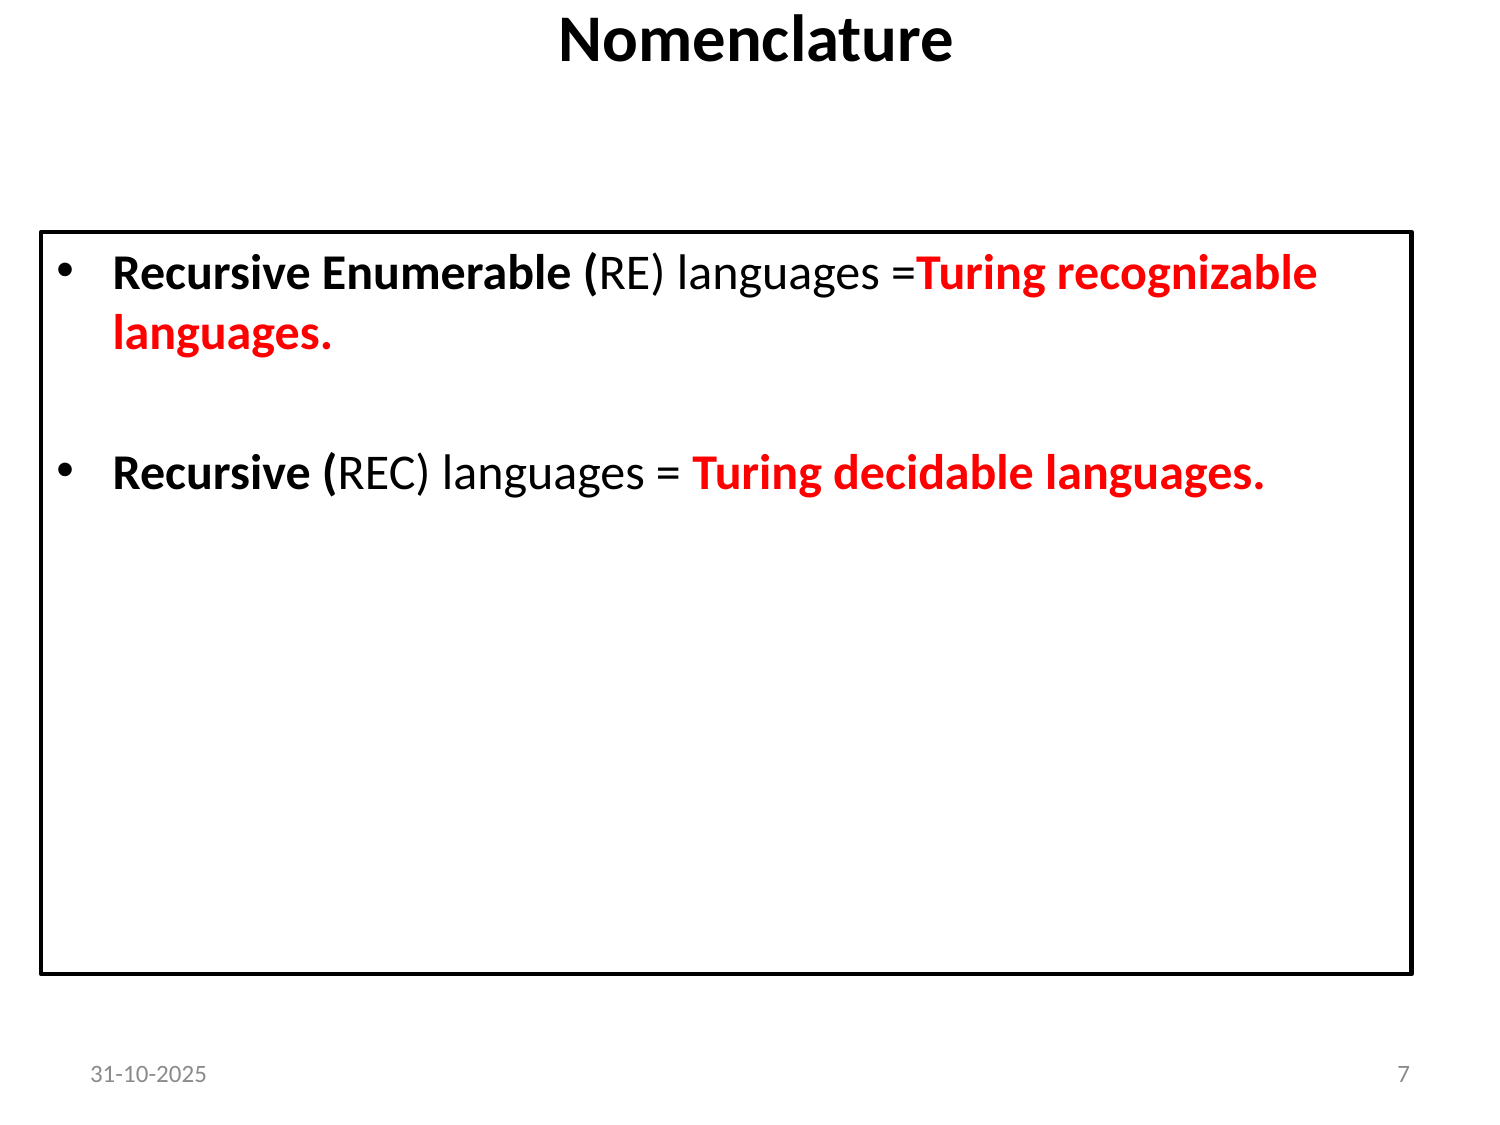

# Nomenclature
Recursive Enumerable (RE) languages =Turing recognizable languages.

Recursive (REC) languages = Turing decidable languages.
31-10-2025
7